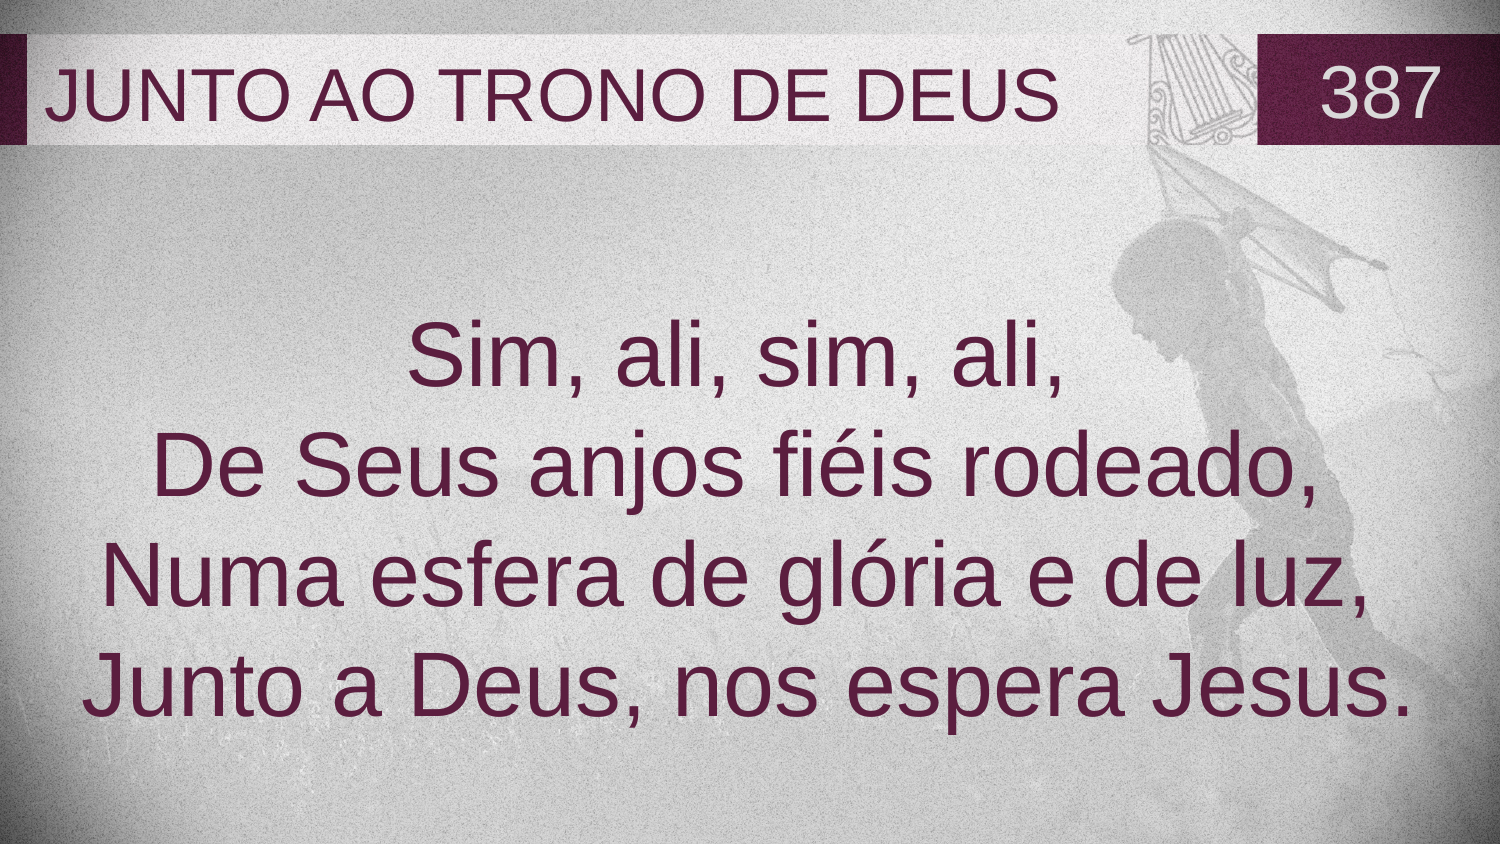

# JUNTO AO TRONO DE DEUS
387
Sim, ali, sim, ali,
De Seus anjos fiéis rodeado,
Numa esfera de glória e de luz,
Junto a Deus, nos espera Jesus.